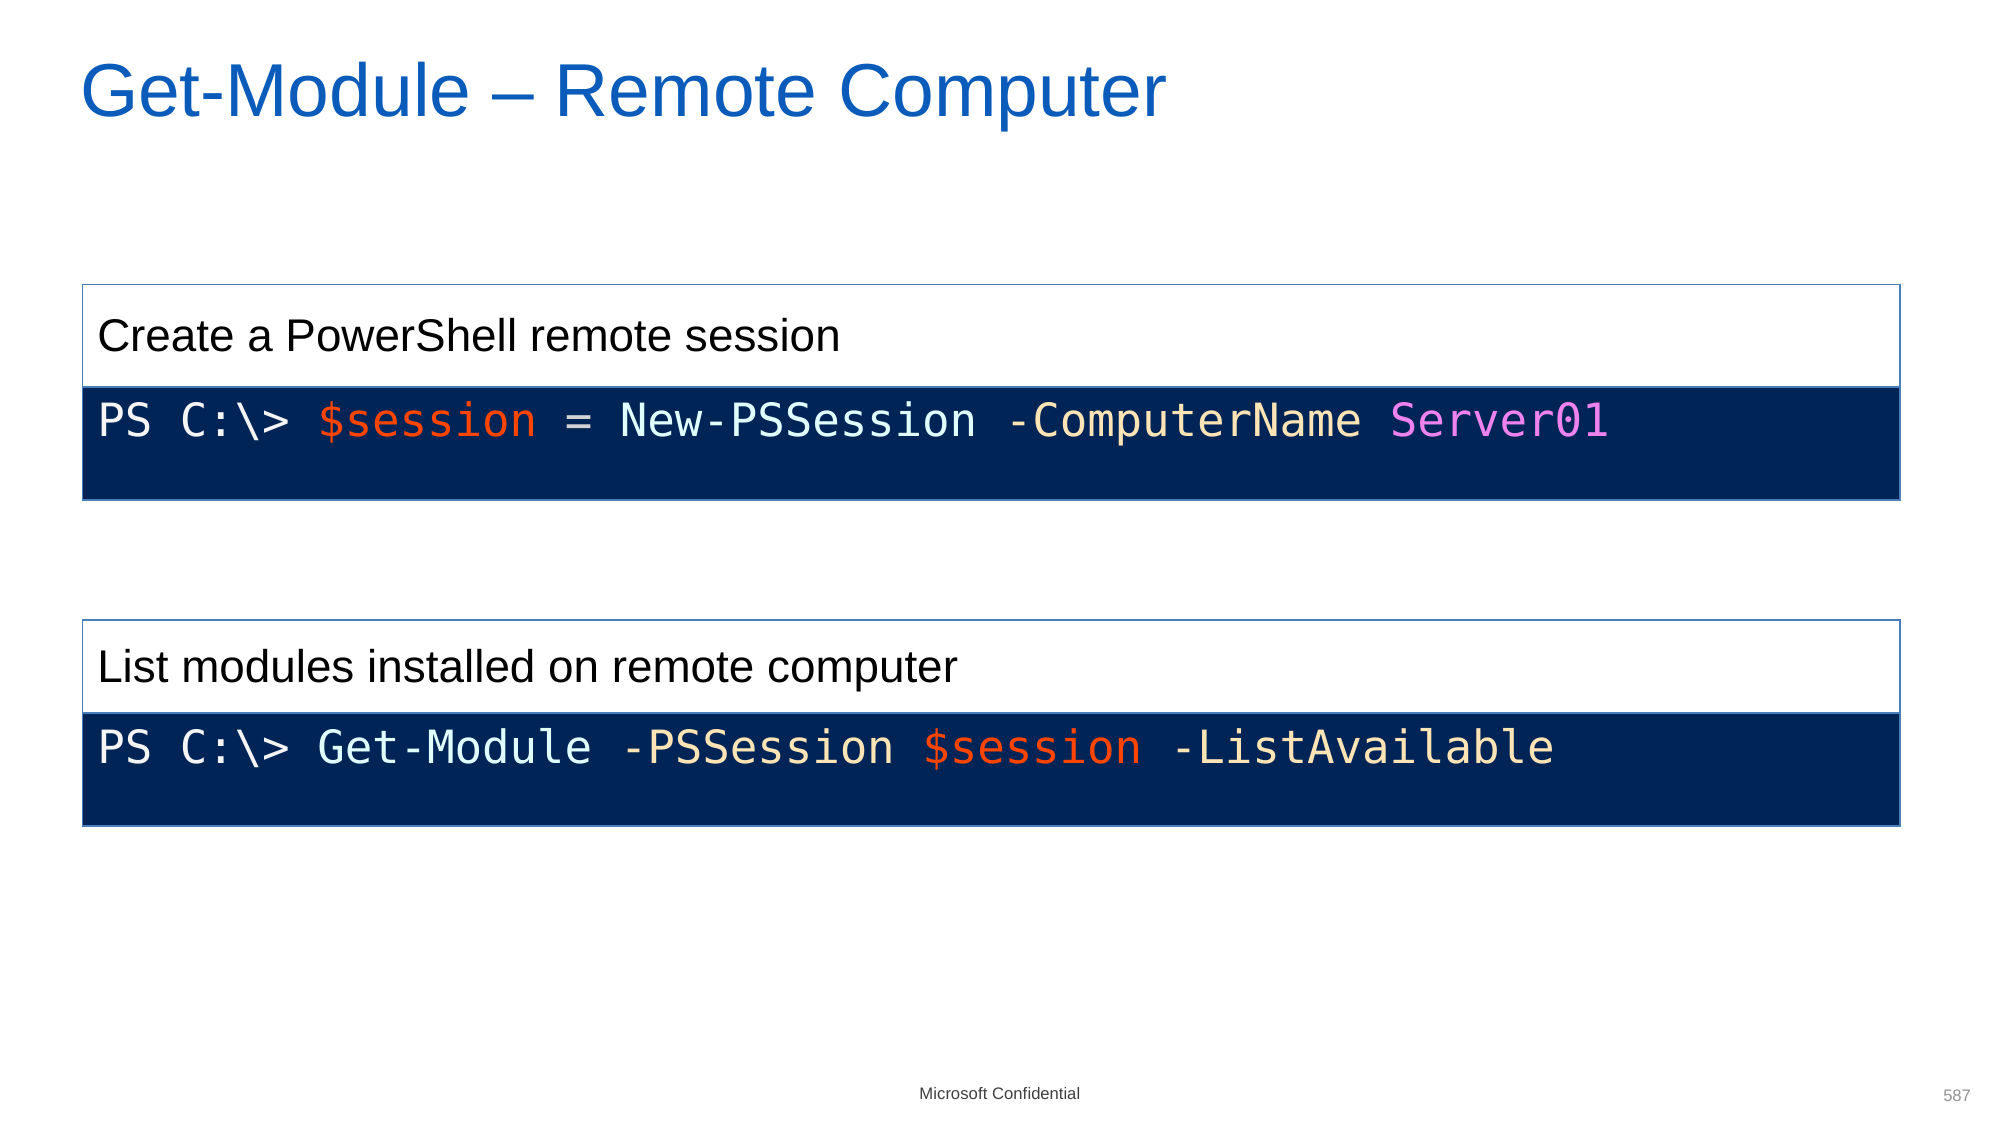

# Get-Module – Remote Computer
| Create a PowerShell remote session |
| --- |
| PS C:\> $session = New-PSSession -ComputerName Server01 |
| List modules installed on remote computer |
| --- |
| PS C:\> Get-Module -PSSession $session -ListAvailable |
587